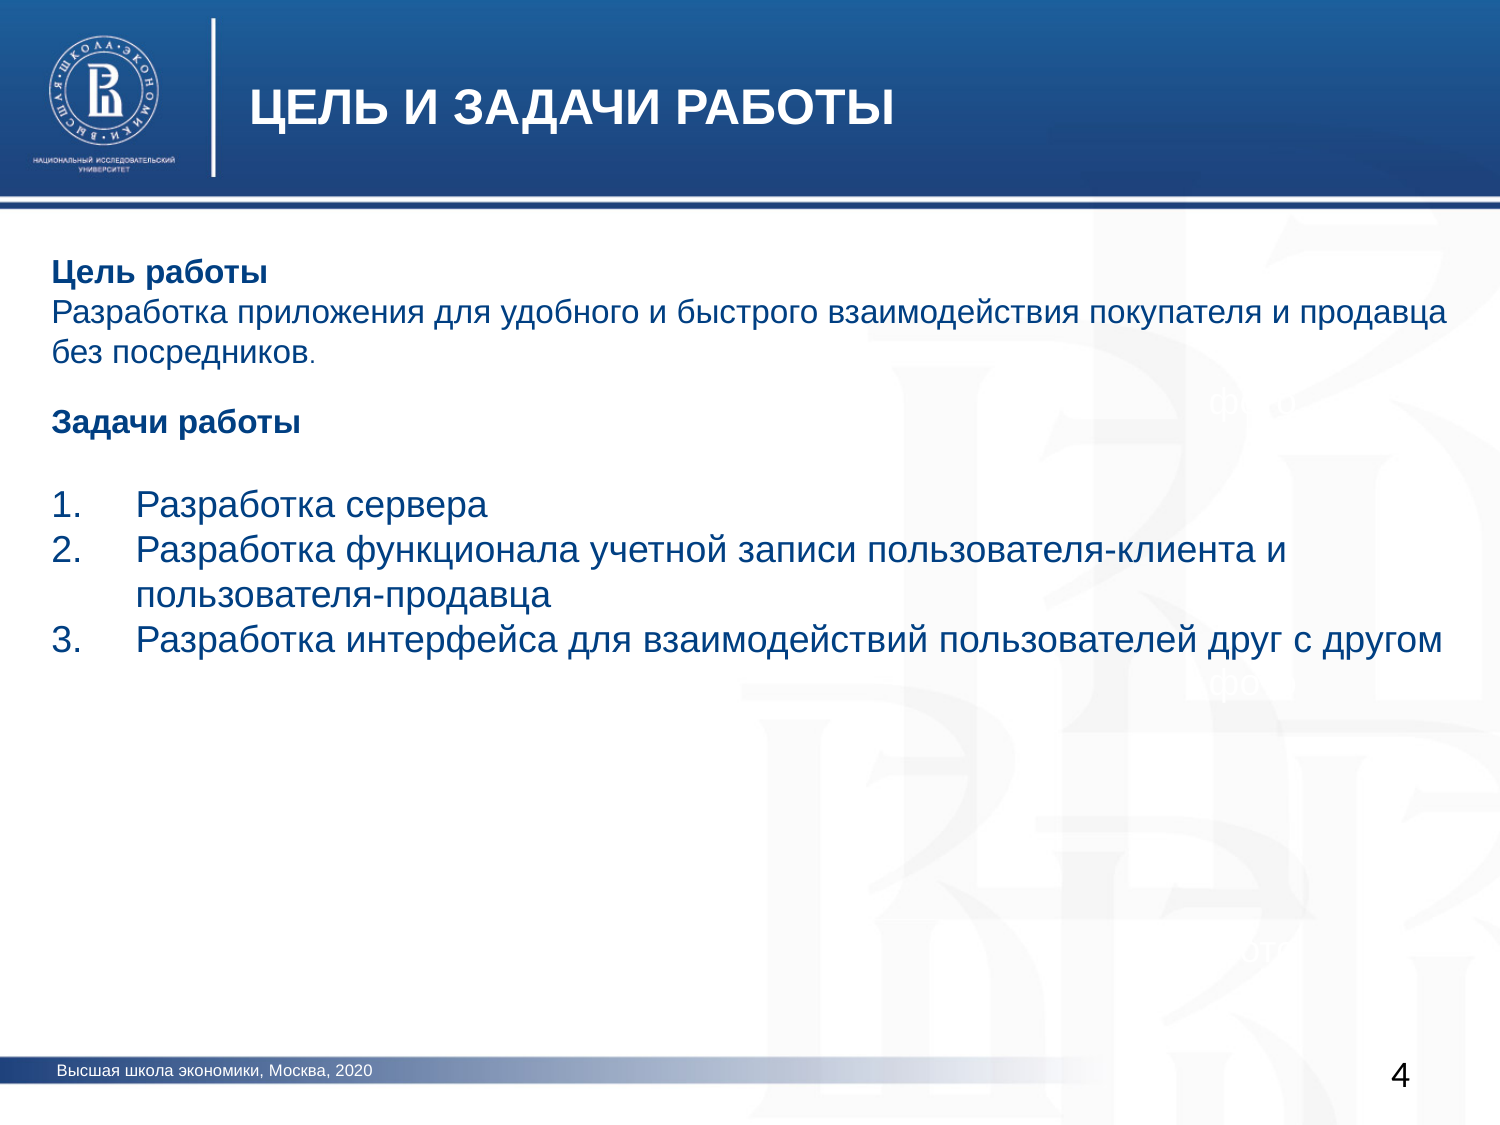

ЦЕЛЬ И ЗАДАЧИ РАБОТЫ
Цель работы
Разработка приложения для удобного и быстрого взаимодействия покупателя и продавца без посредников.

Задачи работы

Разработка сервера
Разработка функционала учетной записи пользователя-клиента и пользователя-продавца
Разработка интерфейса для взаимодействий пользователей друг с другом
фото
фото
фото
4
Высшая школа экономики, Москва, 2020